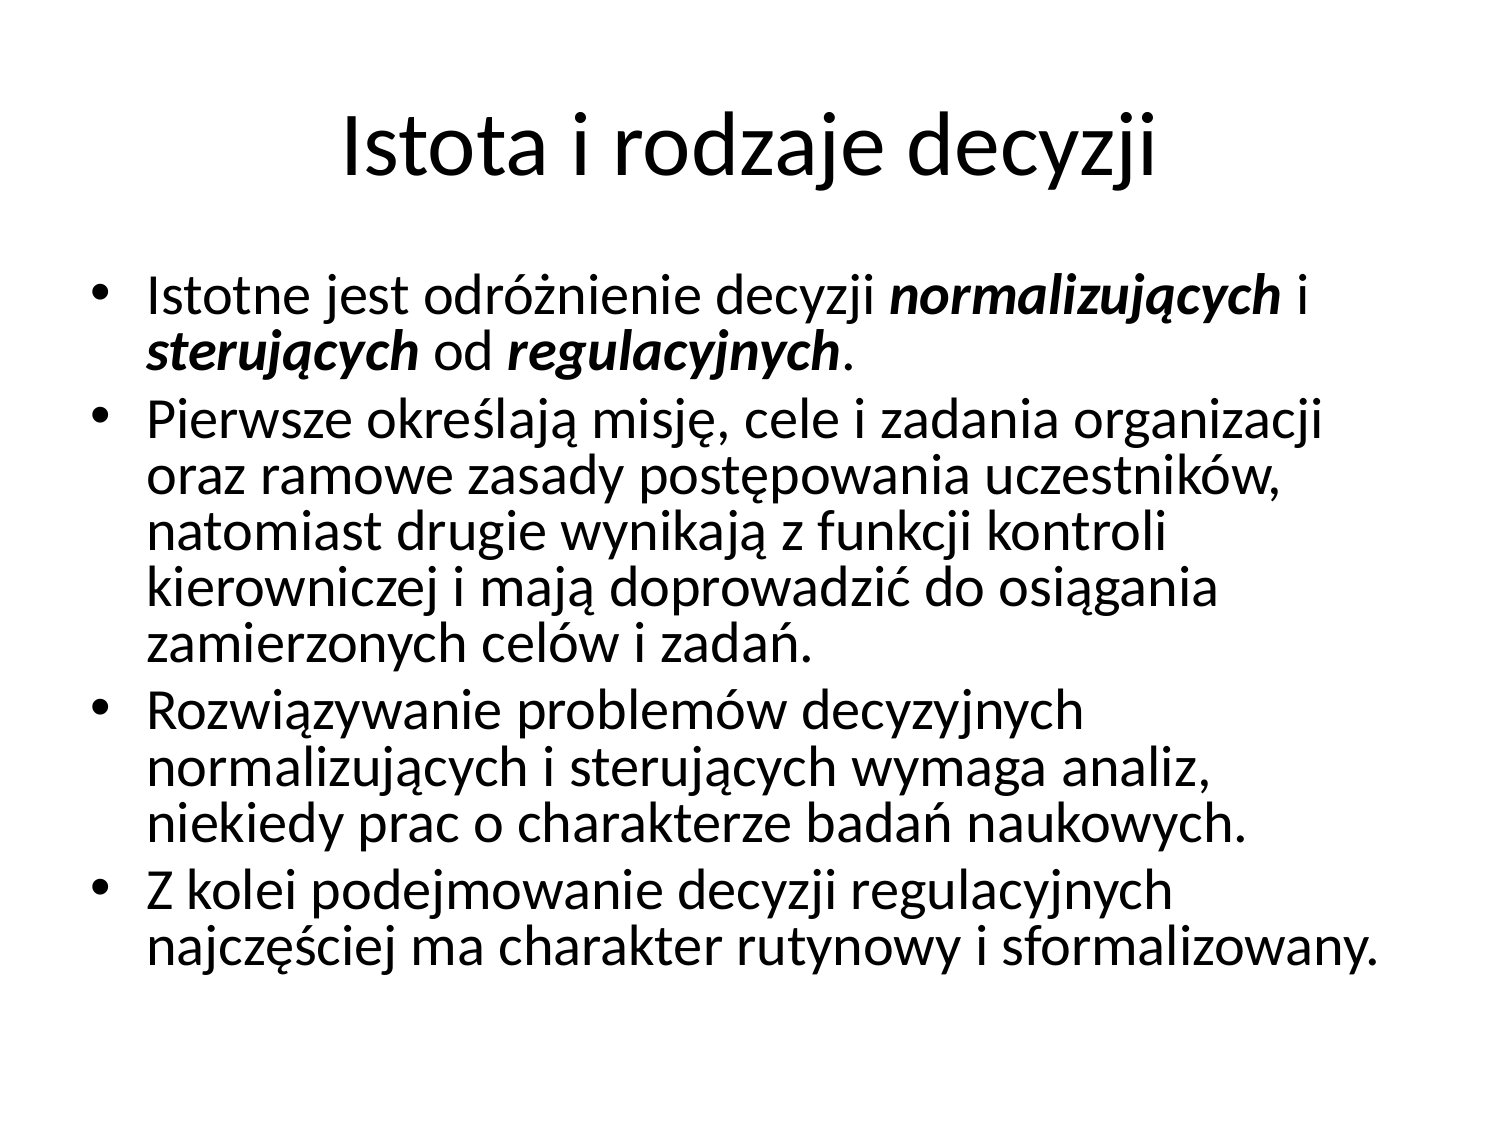

# Istota i rodzaje decyzji
Istotne jest odróżnienie decyzji normalizujących i sterujących od regulacyjnych.
Pierwsze określają misję, cele i zadania organizacji oraz ramowe zasady postępowania uczestników, natomiast drugie wynikają z funkcji kontroli kierowniczej i mają doprowadzić do osiągania zamierzonych celów i zadań.
Rozwiązywanie problemów decyzyjnych normalizujących i sterujących wymaga analiz, niekiedy prac o charakterze badań naukowych.
Z kolei podejmowanie decyzji regulacyjnych najczęściej ma charakter rutynowy i sformalizowany.